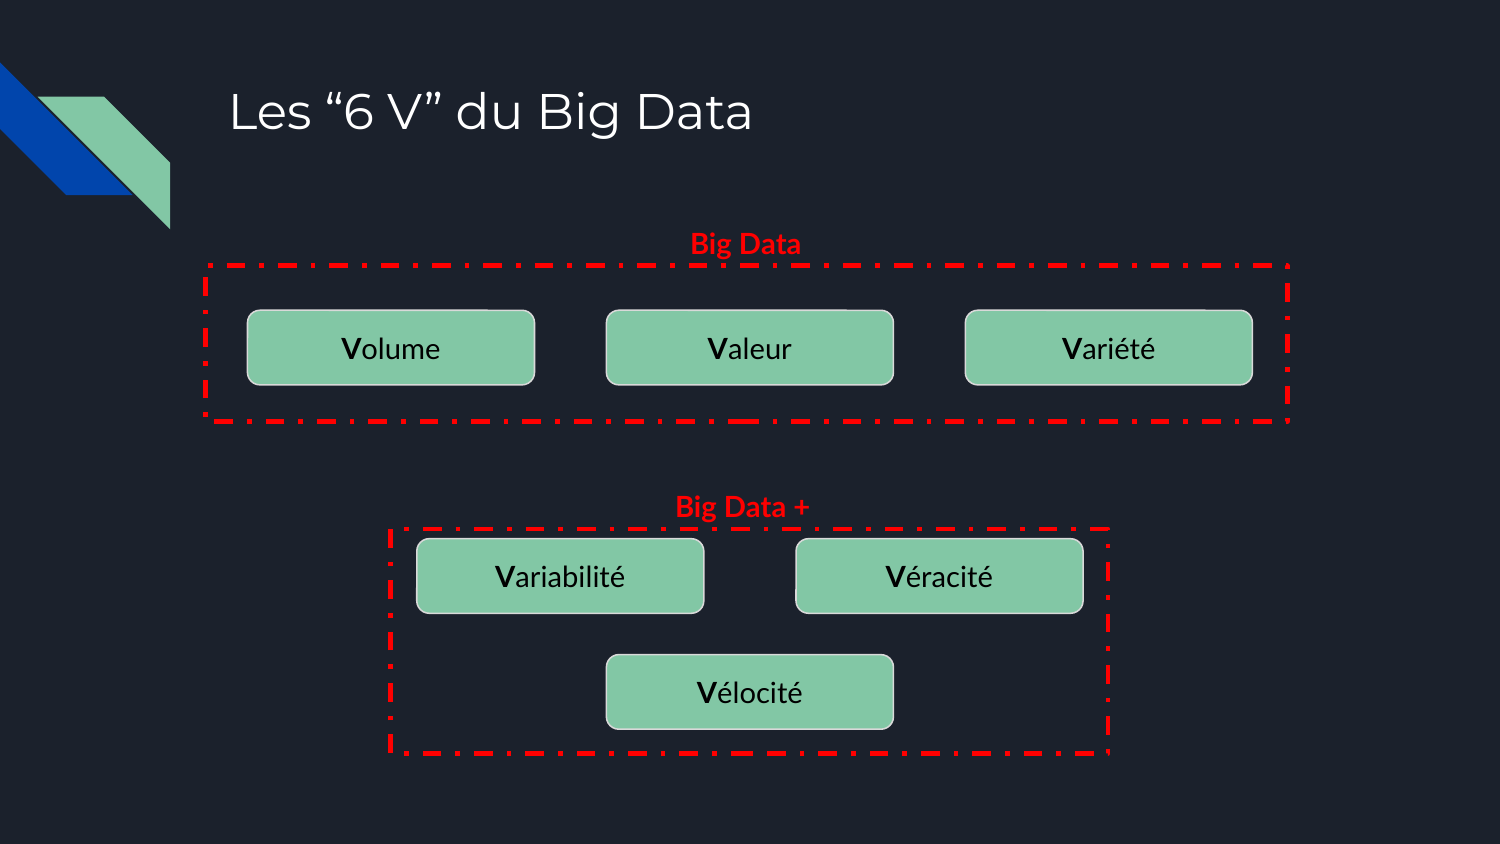

# Les “6 V” du Big Data
Big Data

Volume
Valeur
Variété
Big Data +

Variabilité
Véracité
Vélocité